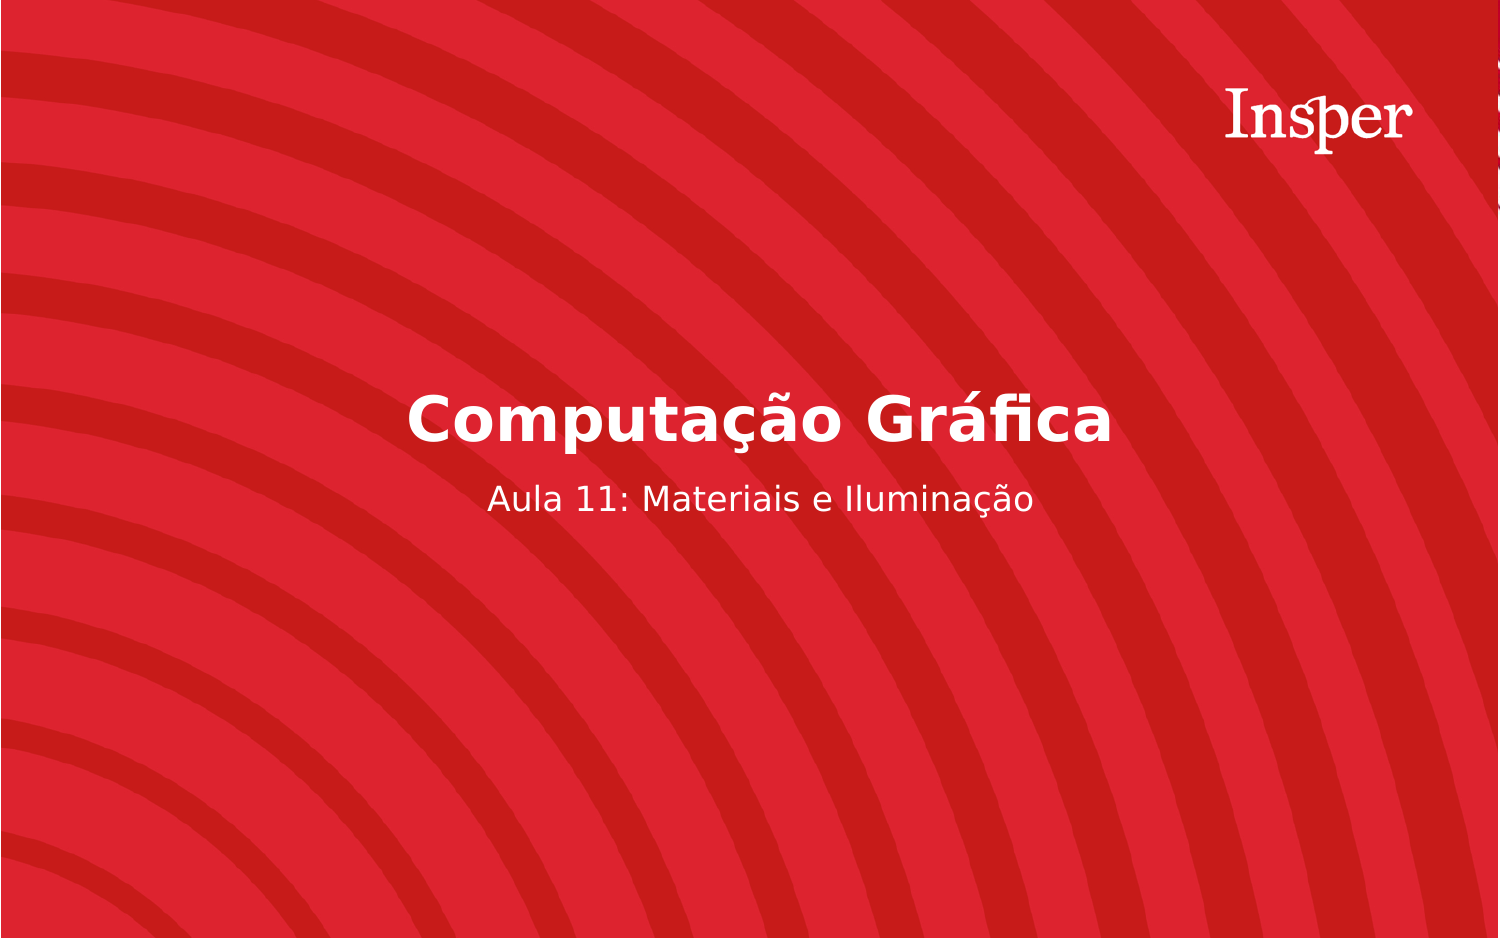

Computação Gráfica
Aula 11: Materiais e Iluminação